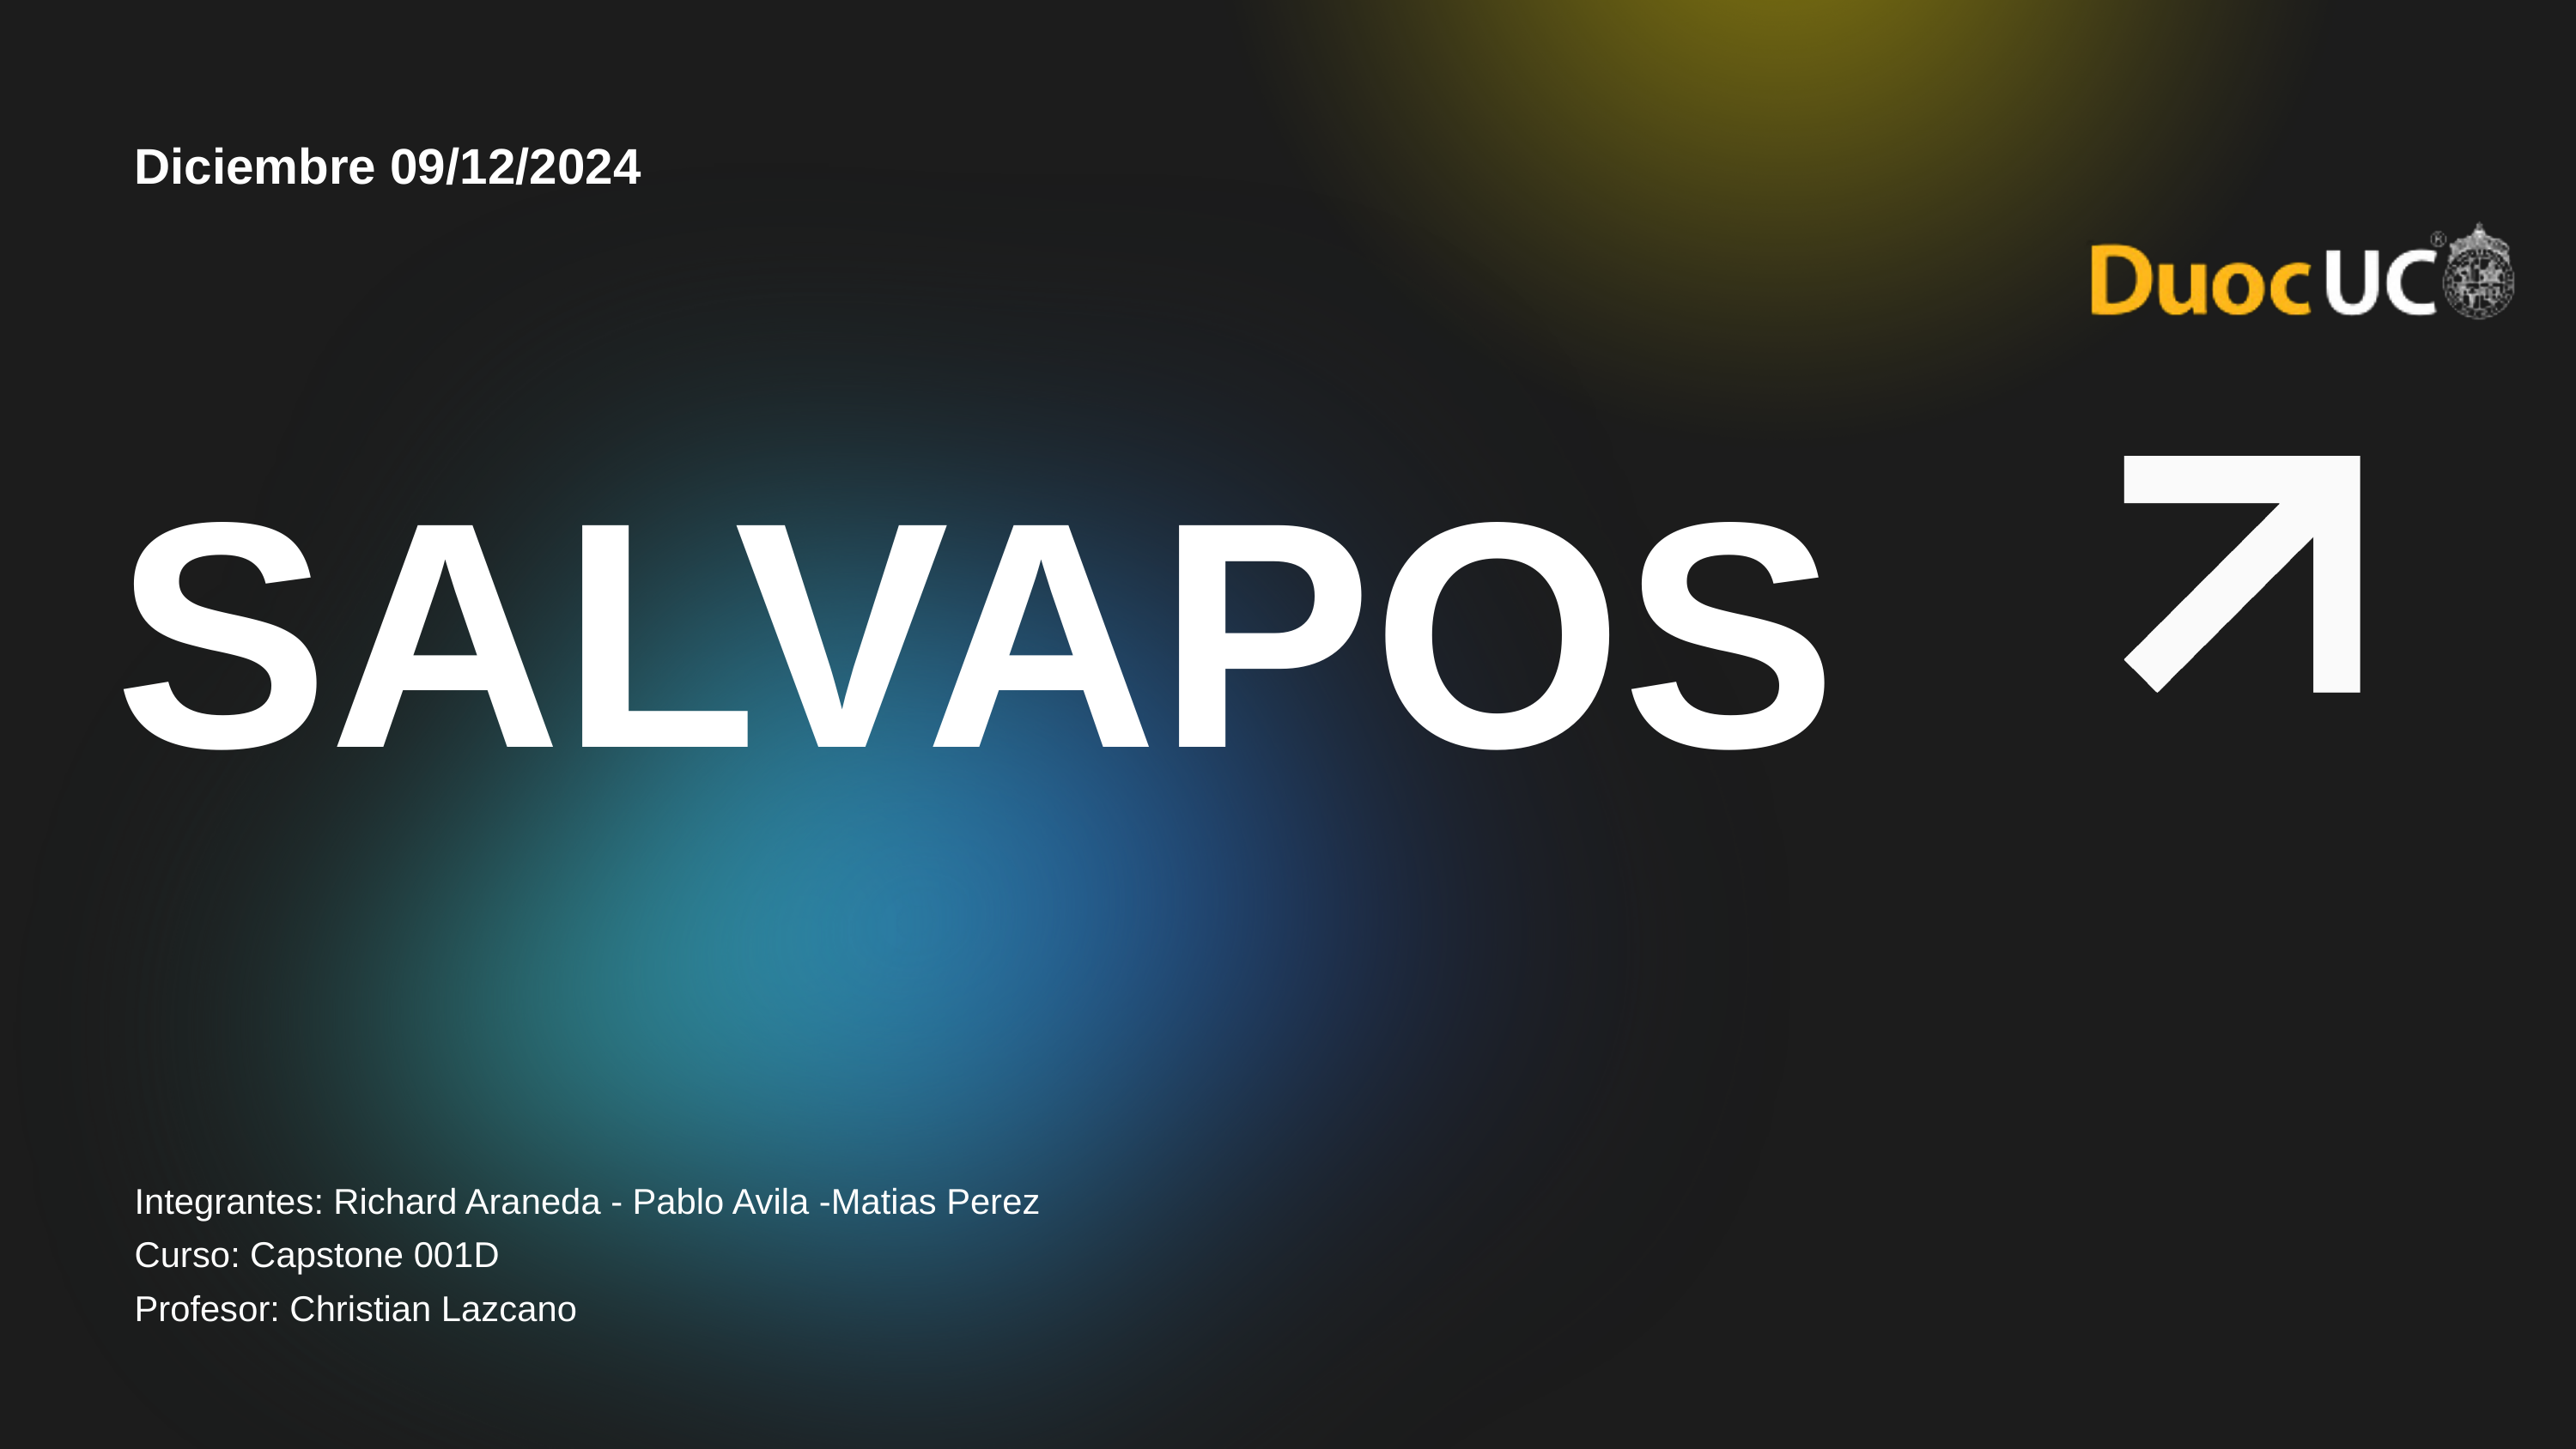

Diciembre 09/12/2024

SALVAPOS
Integrantes: Richard Araneda - Pablo Avila -Matias Perez
Curso: Capstone 001D
Profesor: Christian Lazcano